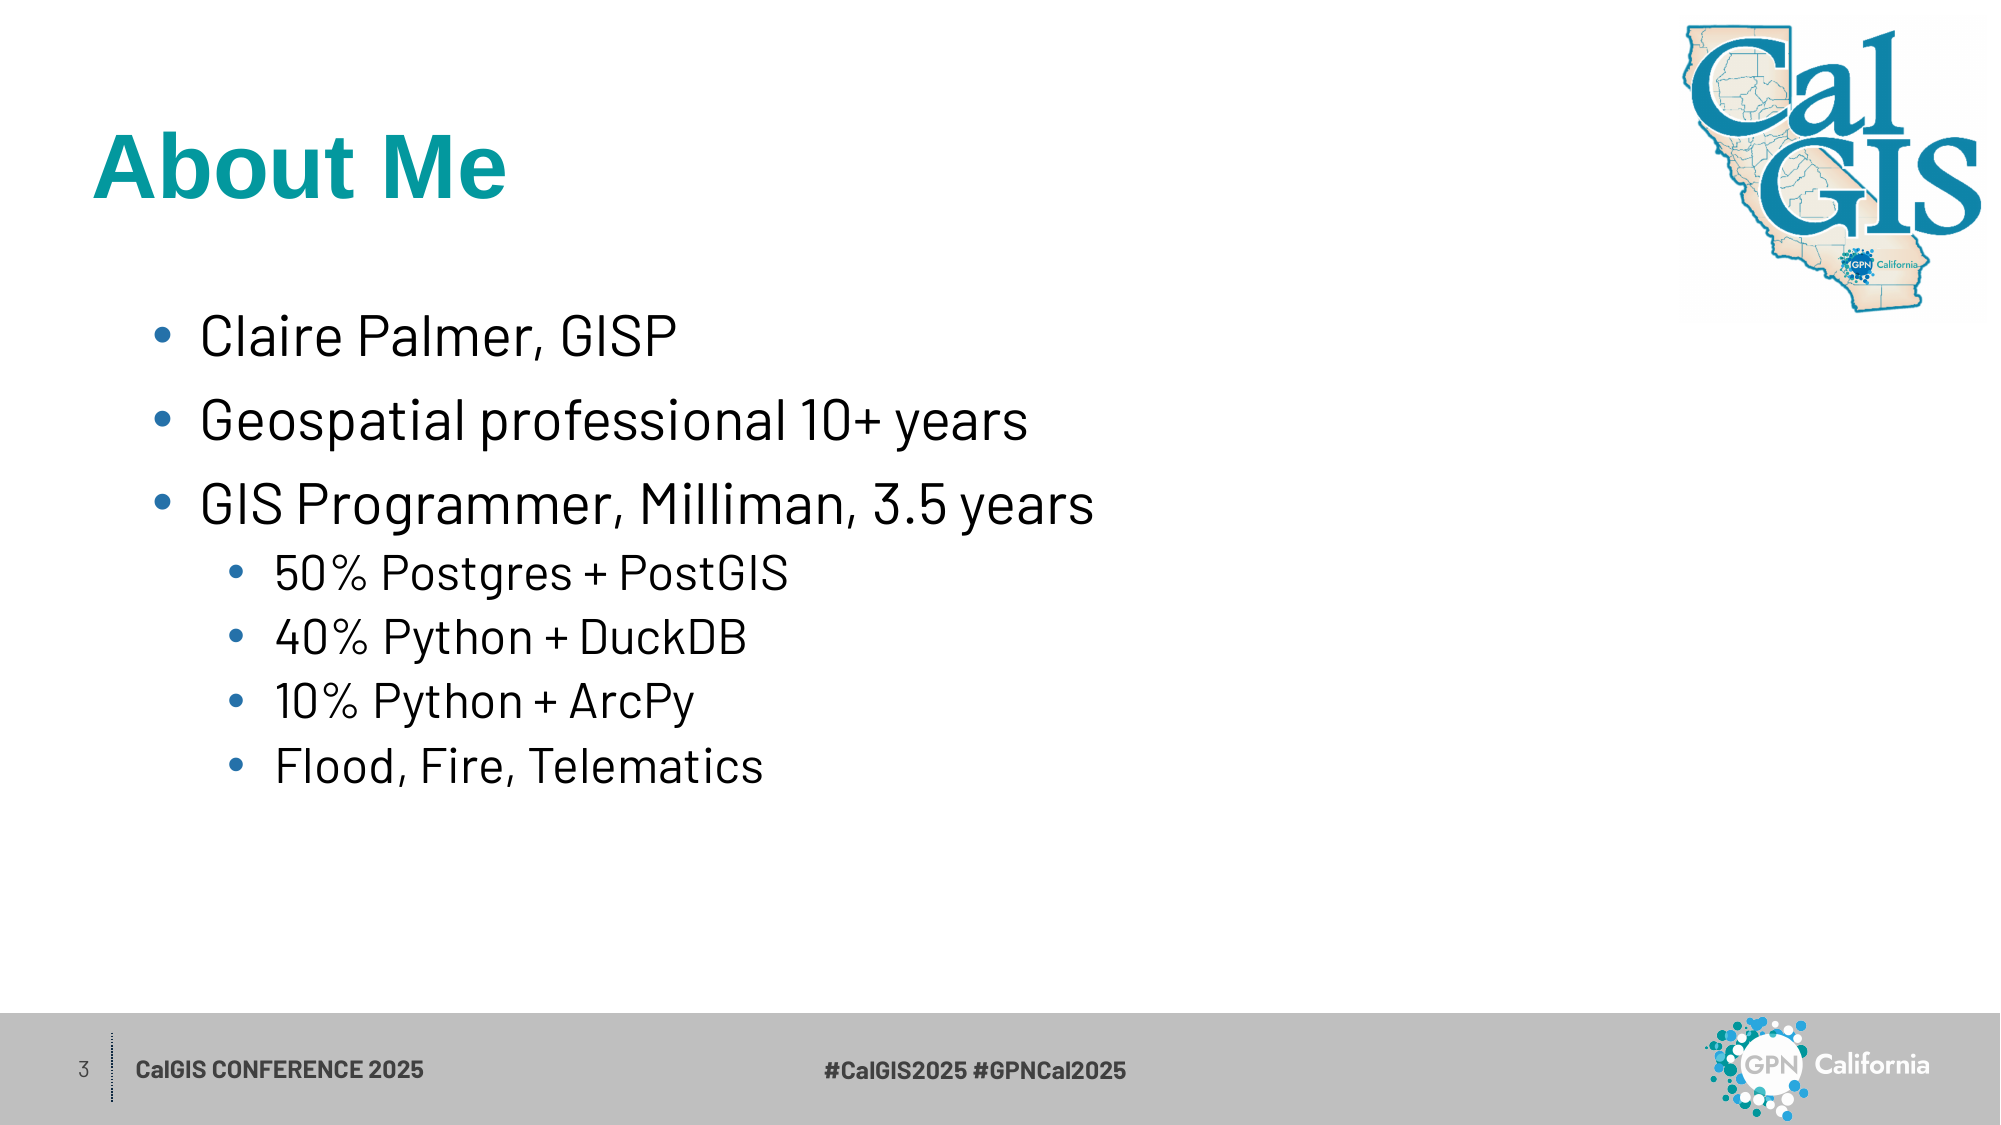

# About Me
Claire Palmer, GISP
Geospatial professional 10+ years
GIS Programmer, Milliman, 3.5 years
50% Postgres + PostGIS
40% Python + DuckDB
10% Python + ArcPy
Flood, Fire, Telematics